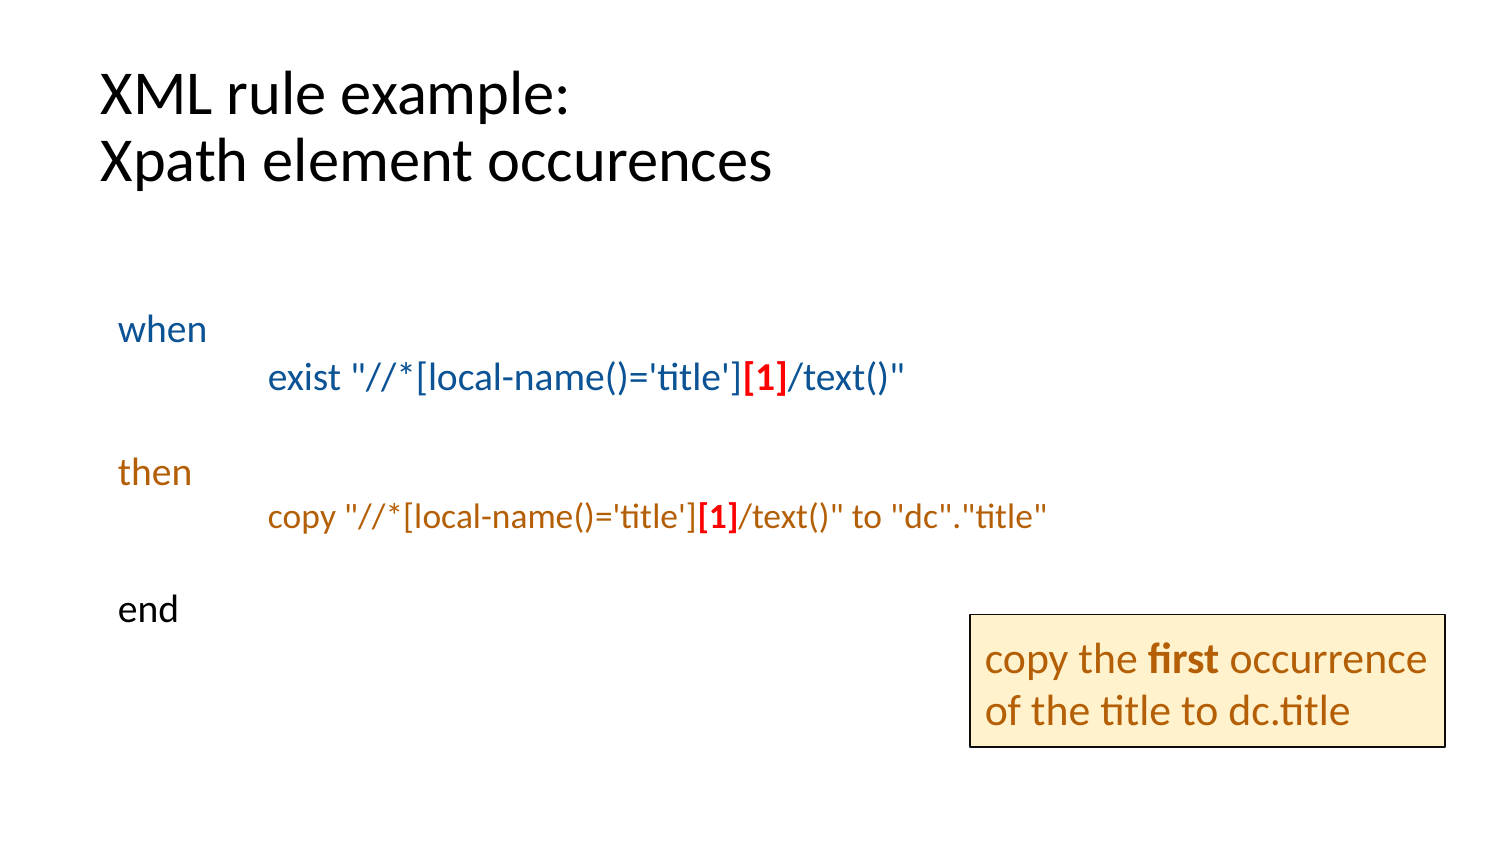

# XML rule example: Xpath element occurences

when
   	exist "//*[local-name()='title'][1]/text()"

then
	copy "//*[local-name()='title'][1]/text()" to "dc"."title"

end
copy the first occurrence of the title to dc.title